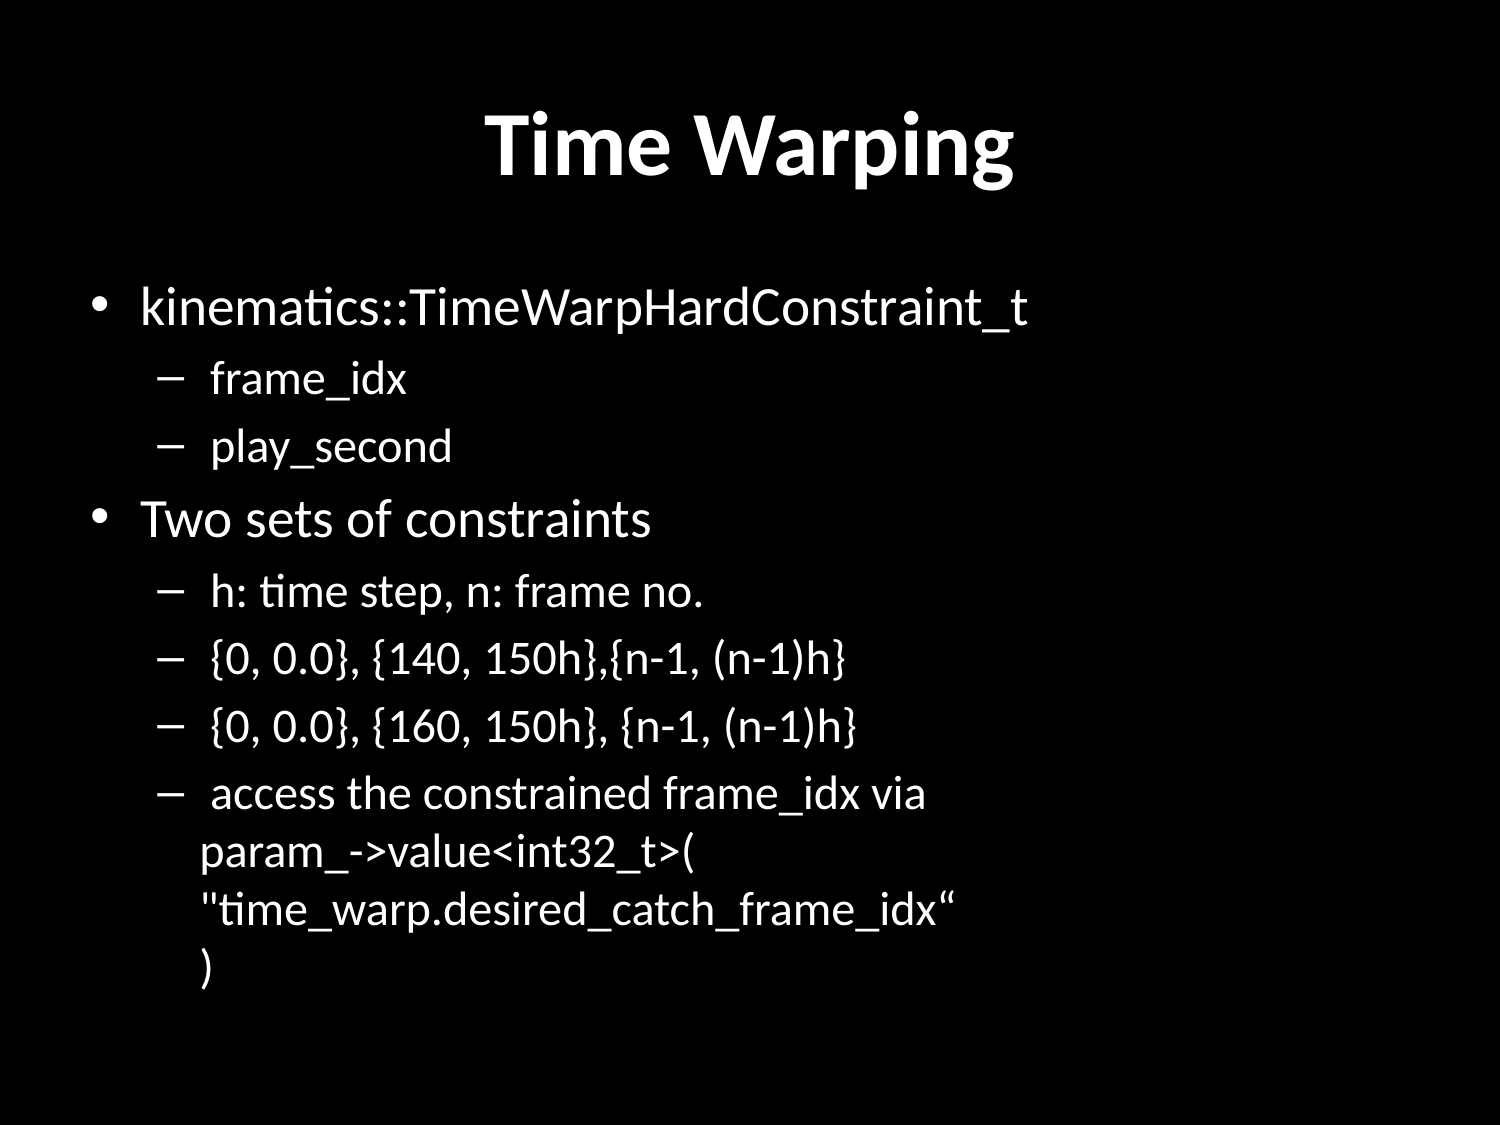

# Time Warping
kinematics::TimeWarpHardConstraint_t
 frame_idx
 play_second
Two sets of constraints
 h: time step, n: frame no.
 {0, 0.0}, {140, 150h},{n-1, (n-1)h}
 {0, 0.0}, {160, 150h}, {n-1, (n-1)h}
 access the constrained frame_idx via
param_->value<int32_t>(
"time_warp.desired_catch_frame_idx“
)